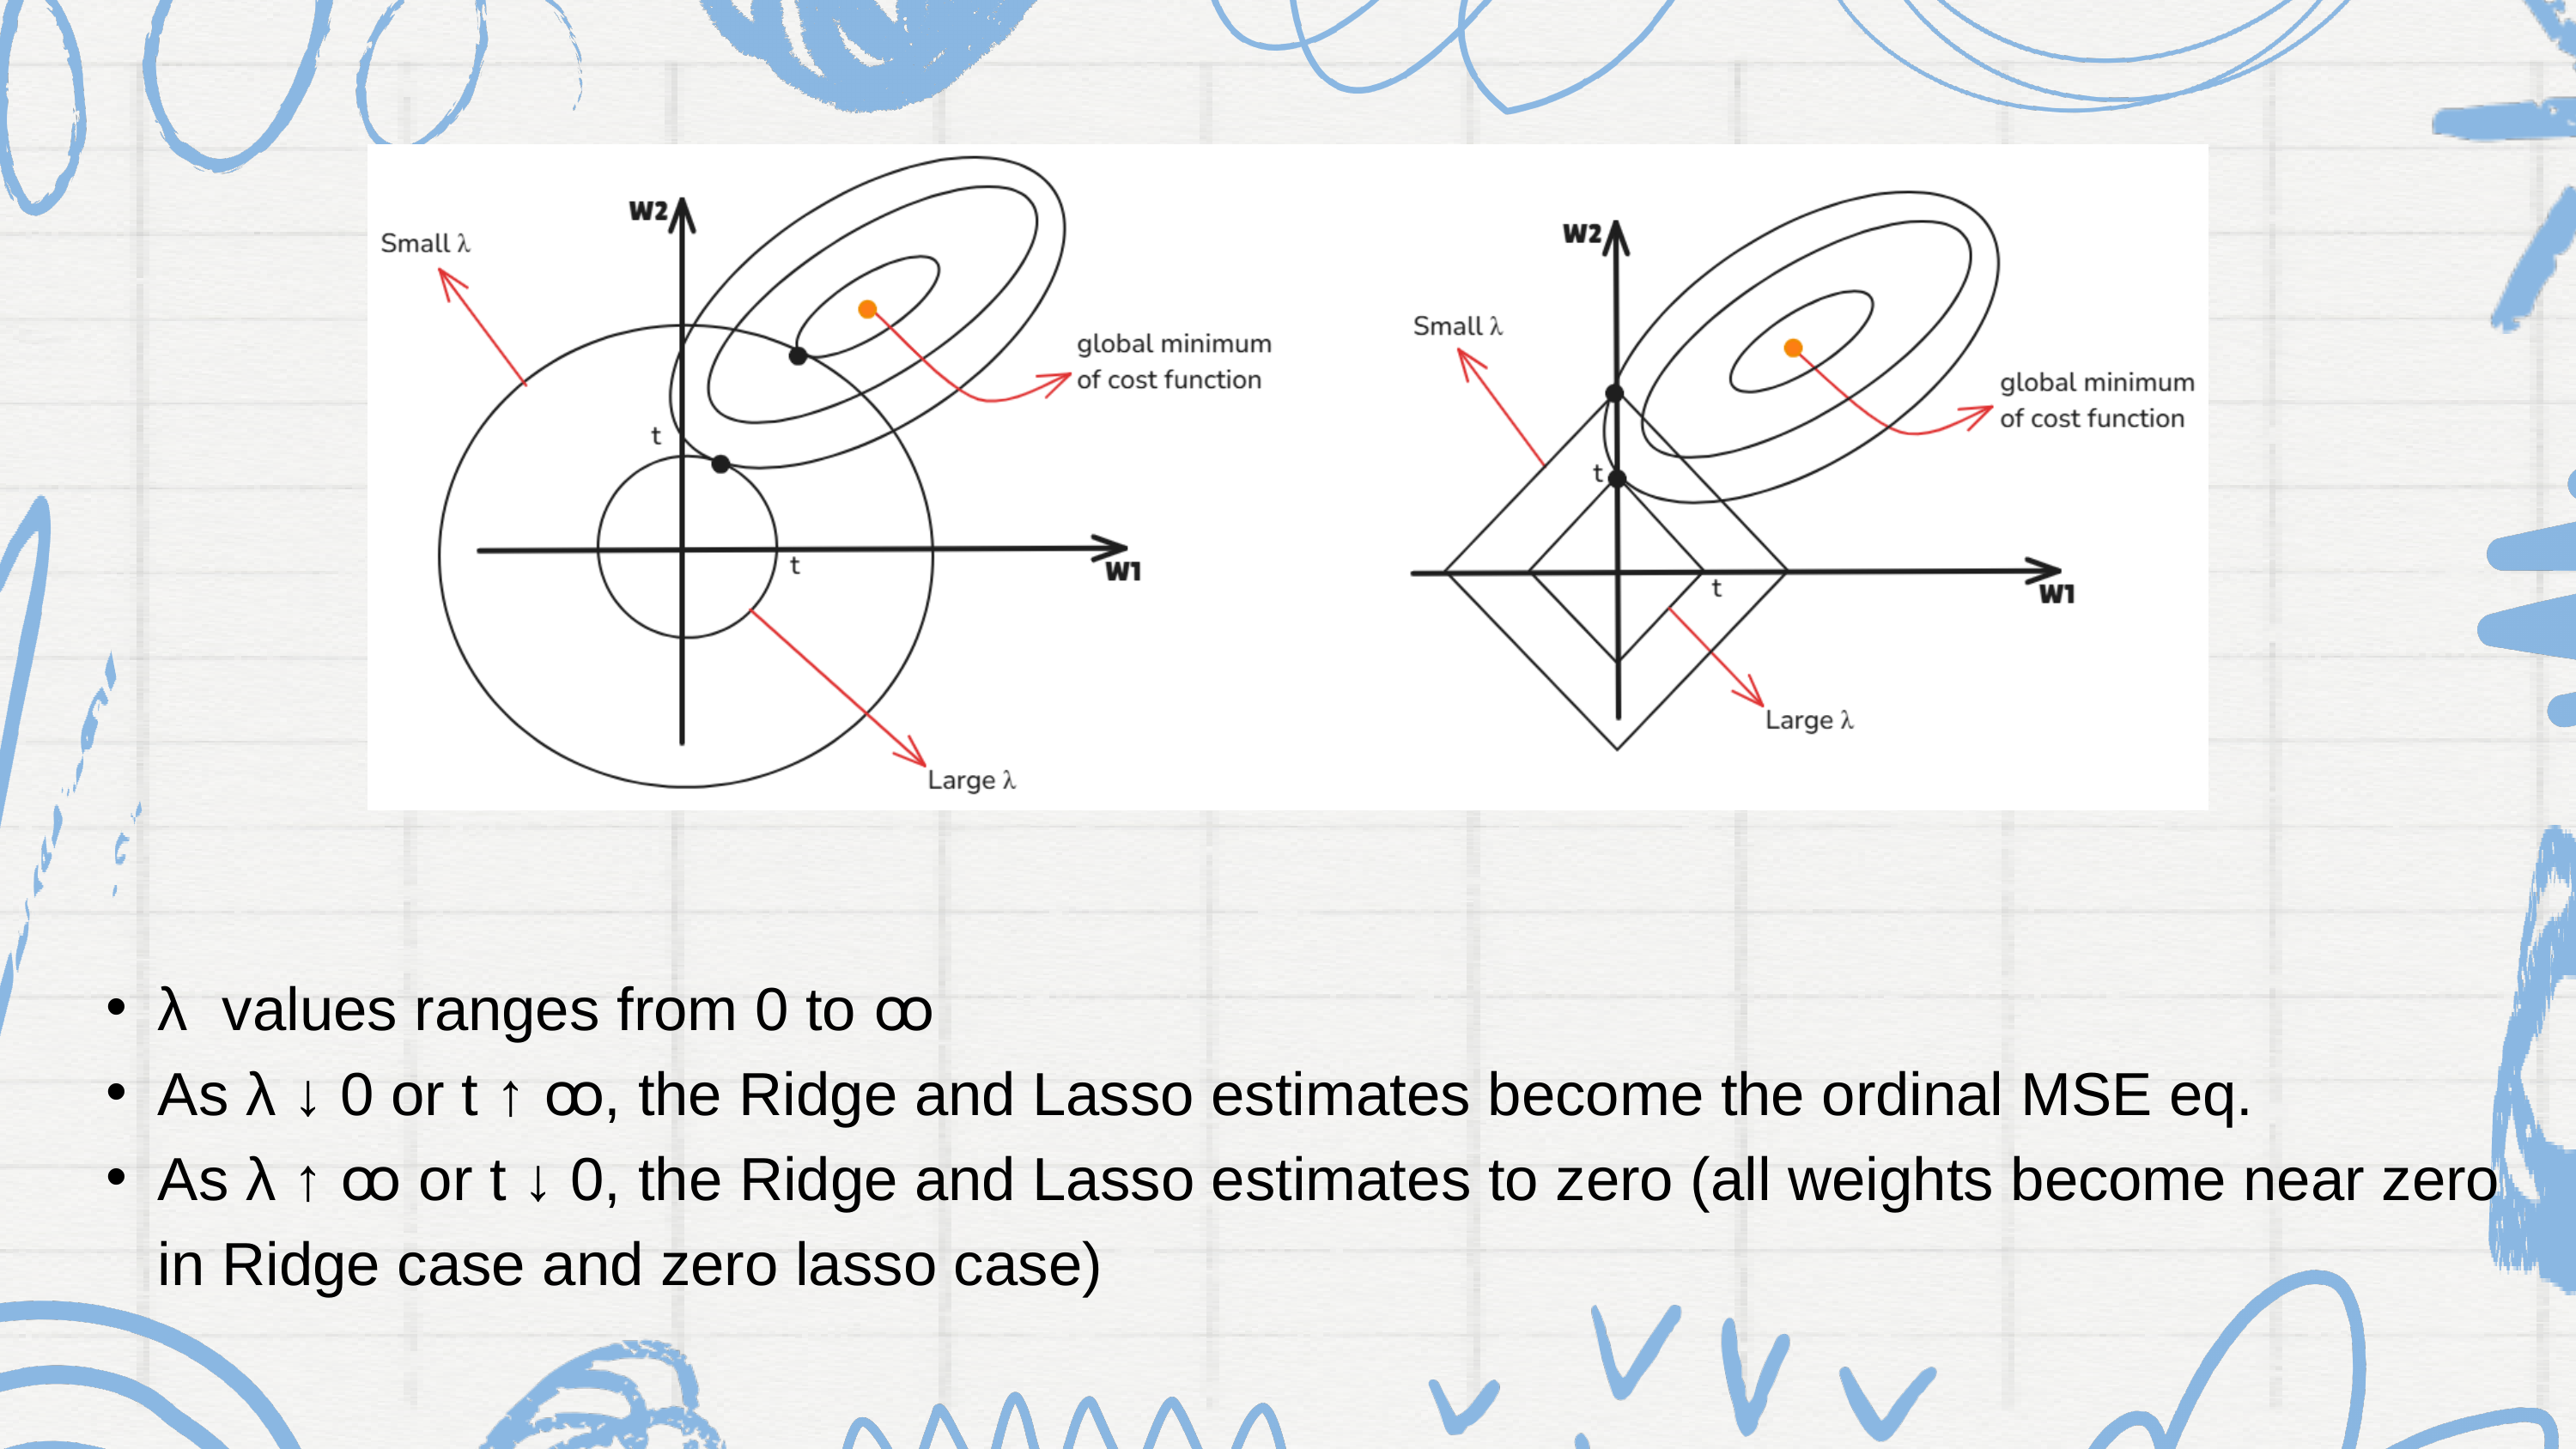

λ  values ranges from 0 to ꝏ
As λ ↓ 0 or t ↑ ꝏ, the Ridge and Lasso estimates become the ordinal MSE eq.
As λ ↑ ꝏ or t ↓ 0, the Ridge and Lasso estimates to zero (all weights become near zero in Ridge case and zero lasso case)